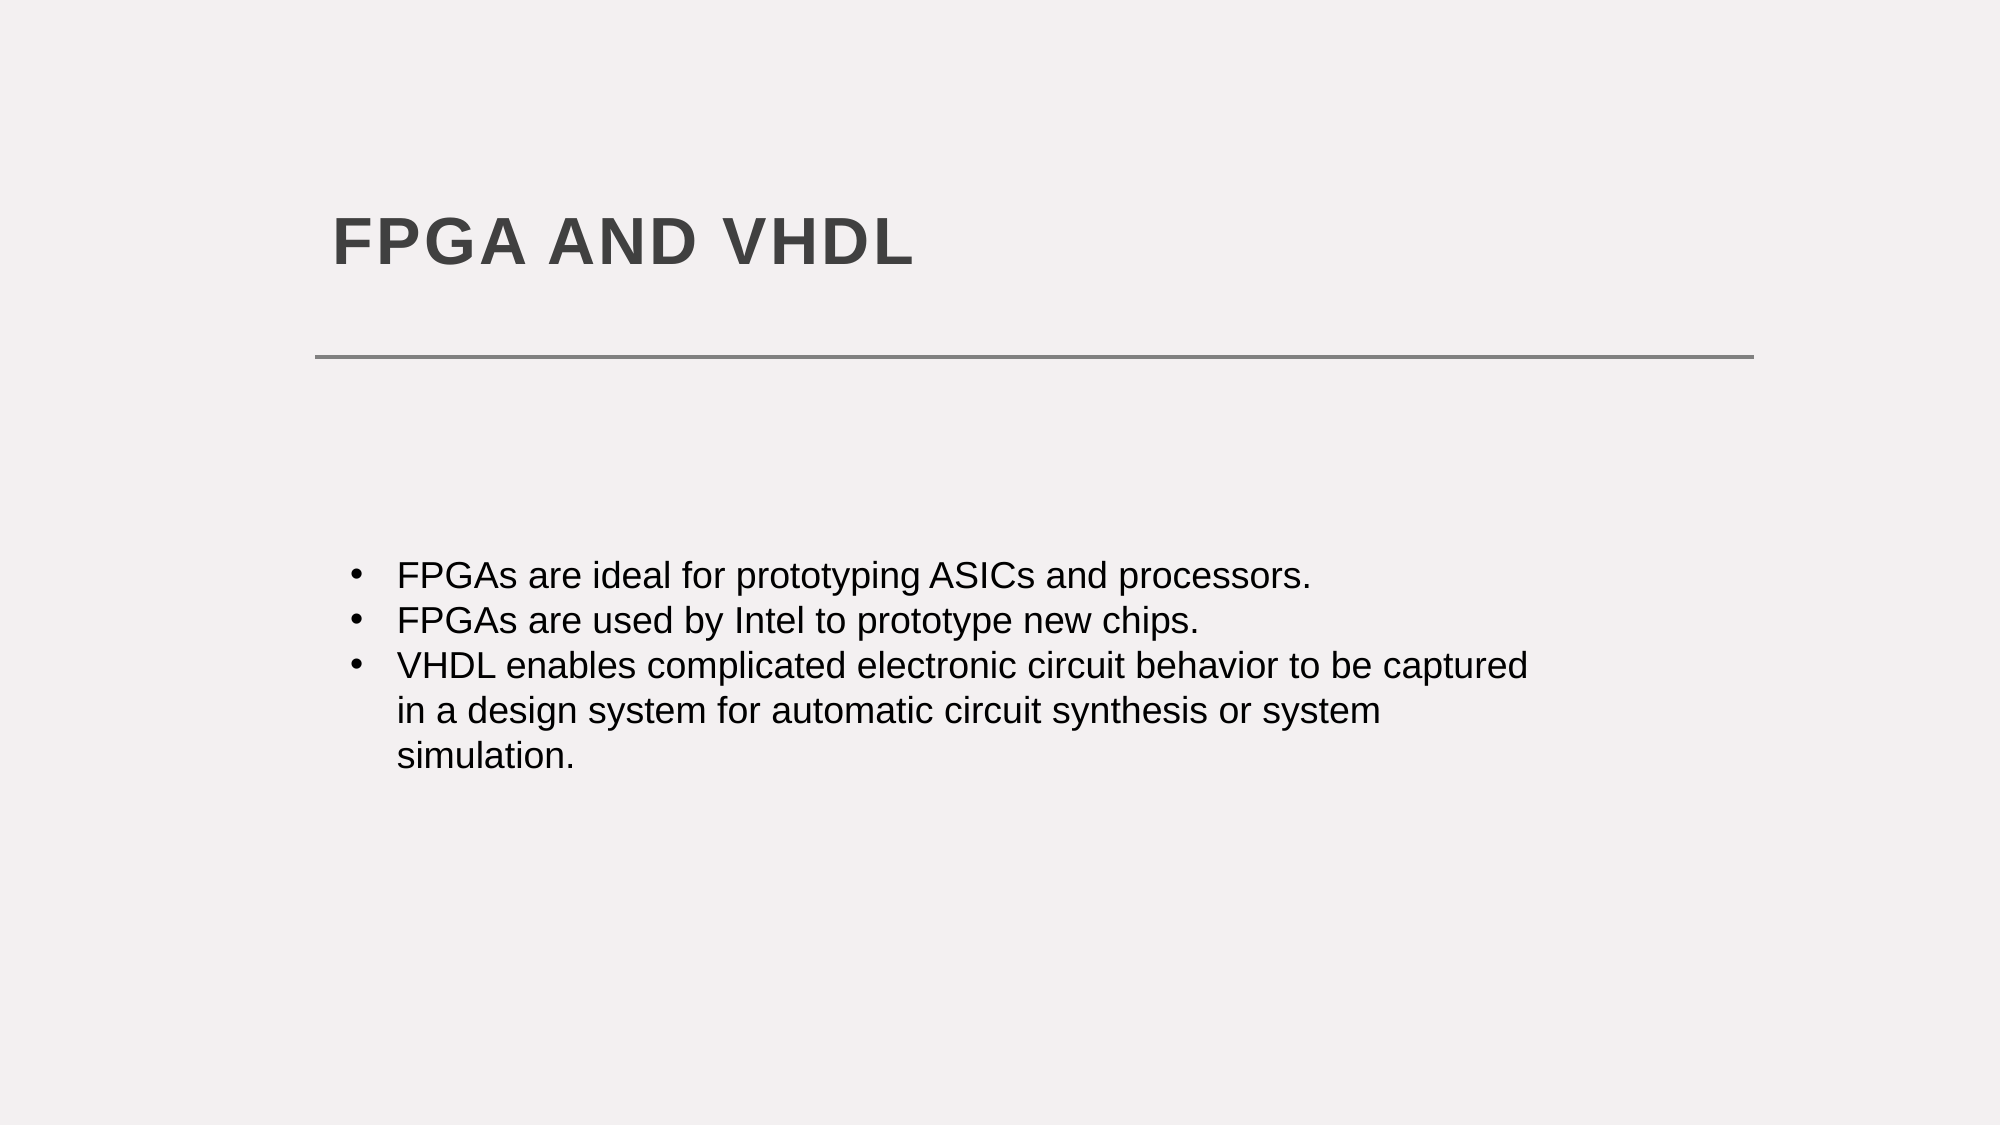

# FPGA AND VHDL
FPGAs are ideal for prototyping ASICs and processors.
FPGAs are used by Intel to prototype new chips.
VHDL enables complicated electronic circuit behavior to be captured in a design system for automatic circuit synthesis or system simulation.